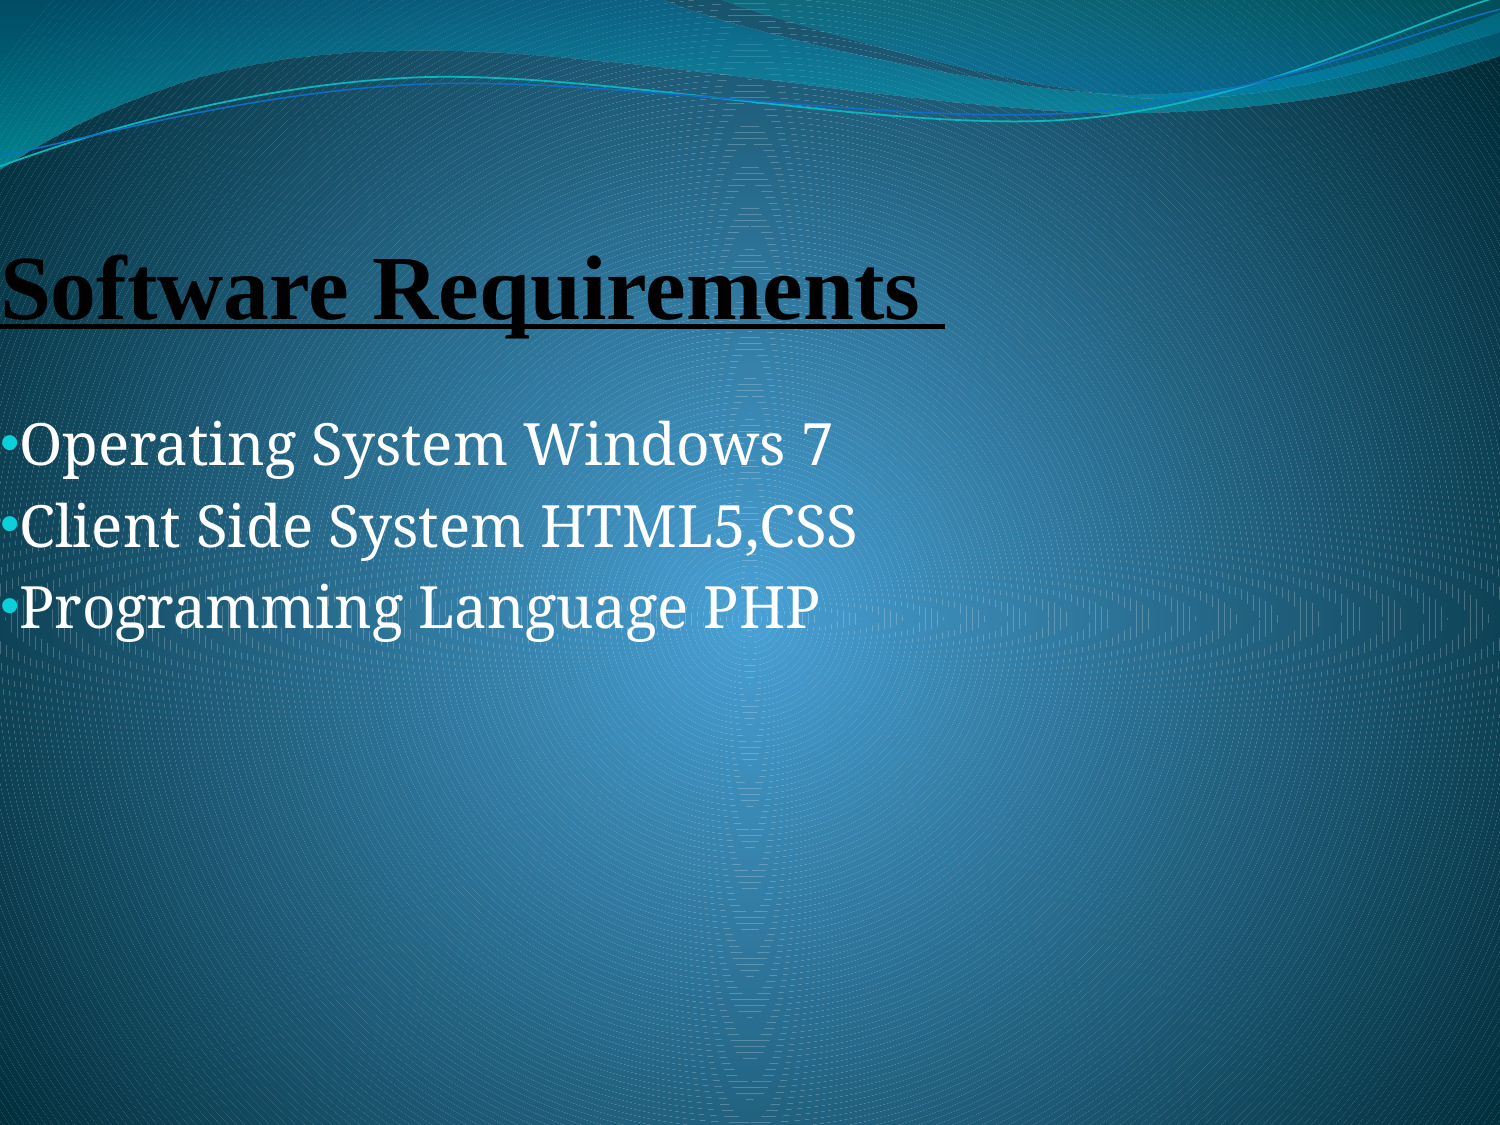

# Software Requirements
Operating System Windows 7
Client Side System HTML5,CSS
Programming Language PHP